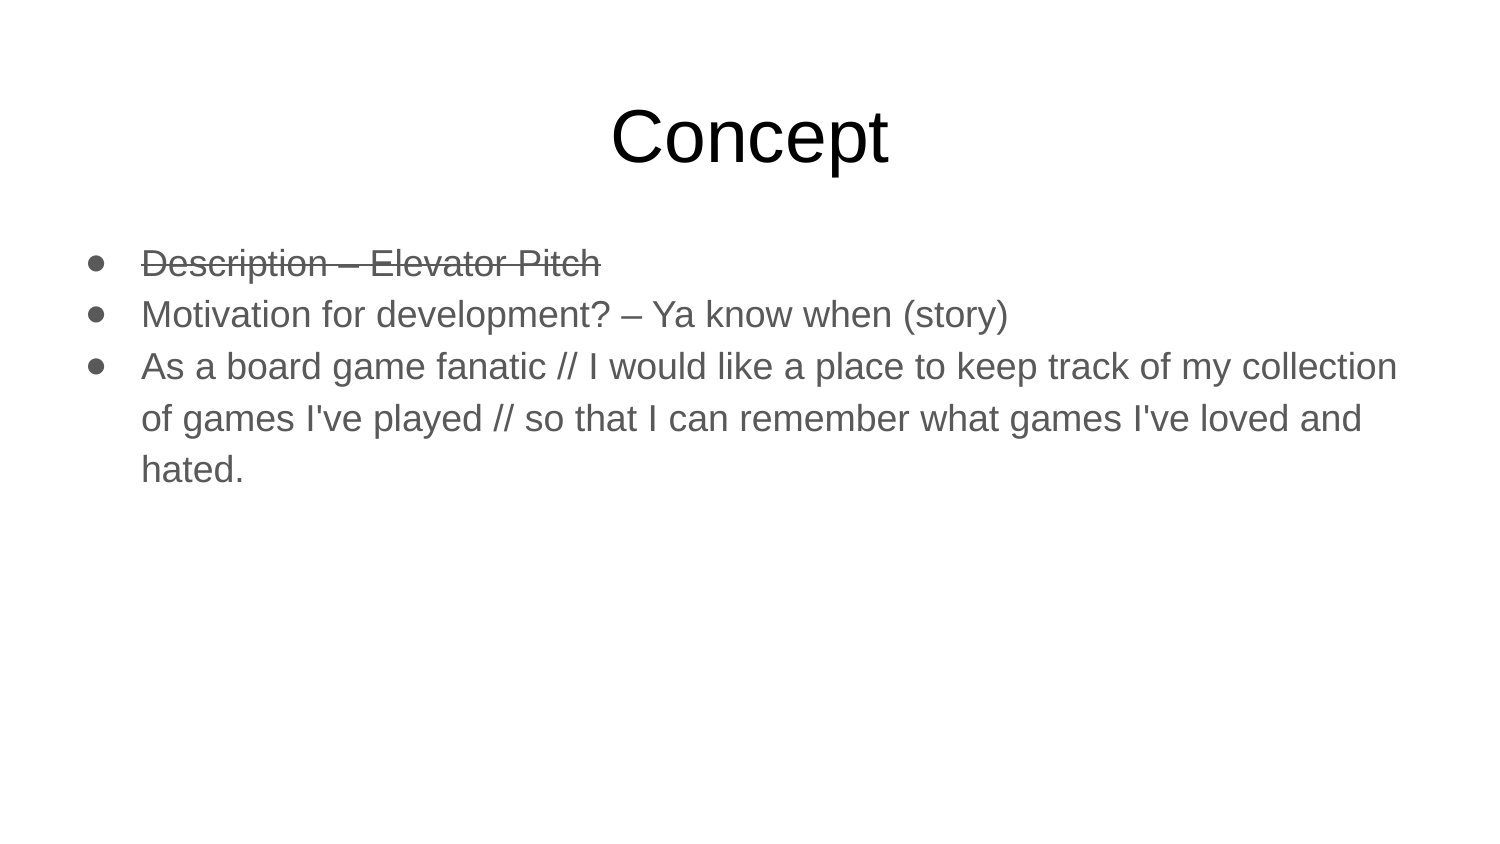

# Concept
Description – Elevator Pitch
Motivation for development? – Ya know when (story)
As a board game fanatic // I would like a place to keep track of my collection of games I've played // so that I can remember what games I've loved and hated.